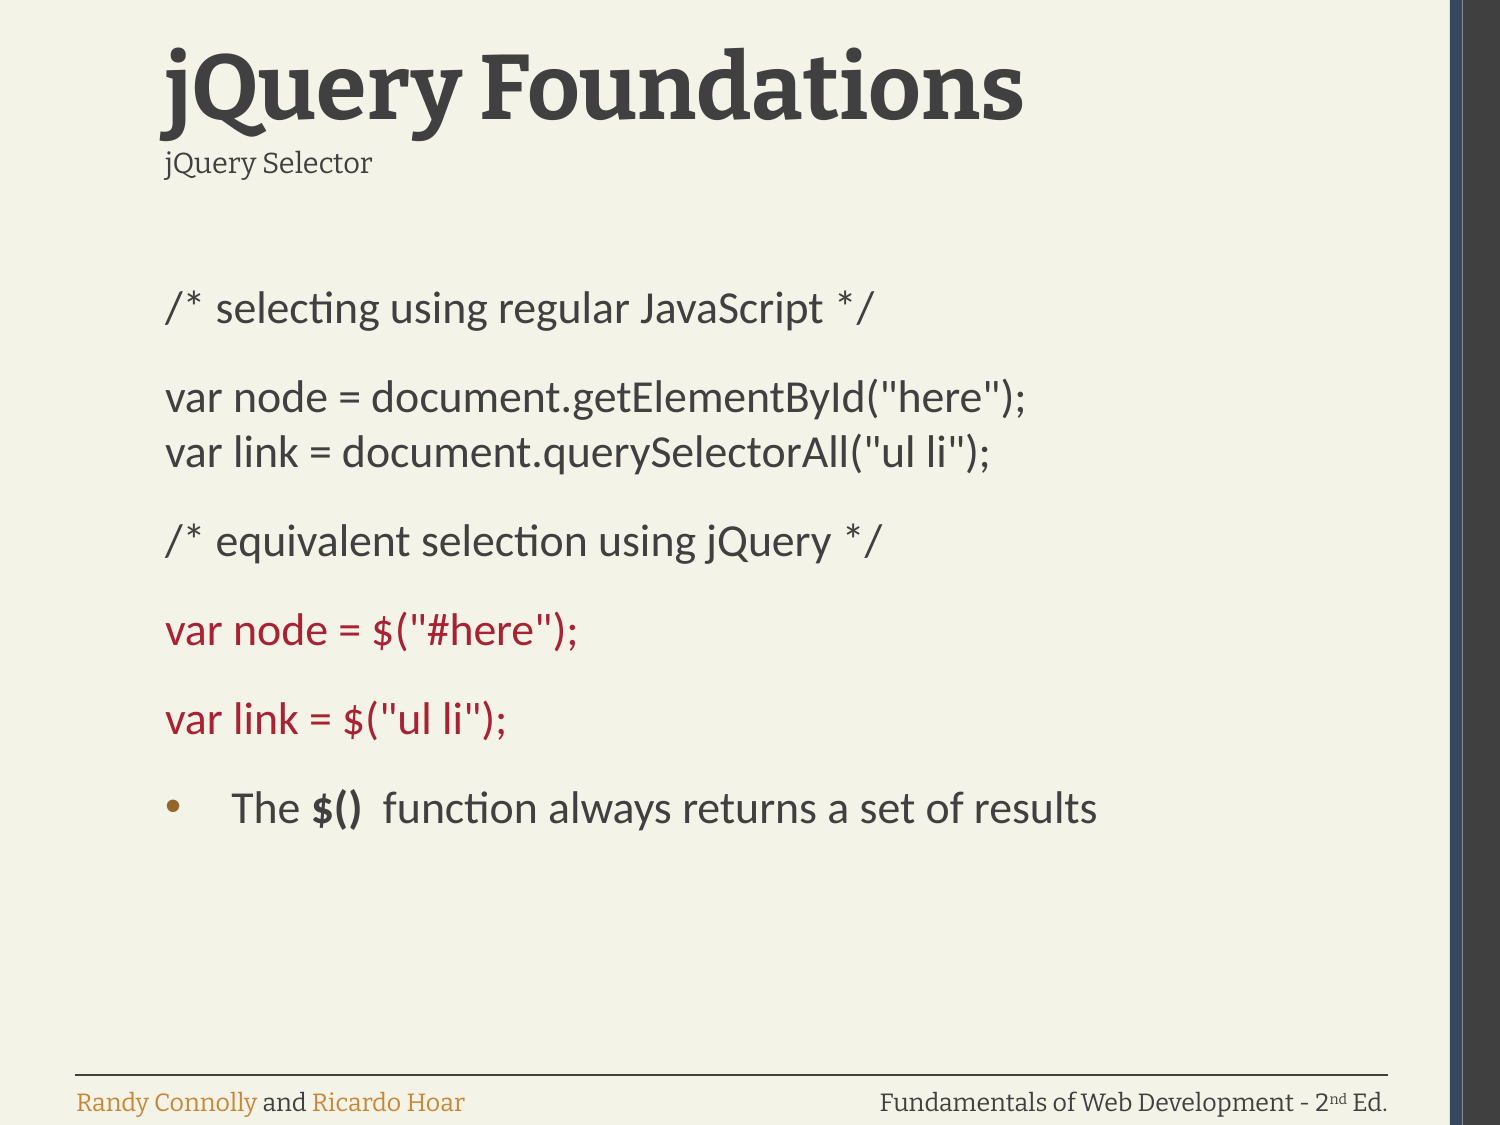

# jQuery Foundations
jQuery Selector
/* selecting using regular JavaScript */
var node = document.getElementById("here");
var link = document.querySelectorAll("ul li");
/* equivalent selection using jQuery */
var node = $("#here");
var link = $("ul li");
 The $()  function always returns a set of results